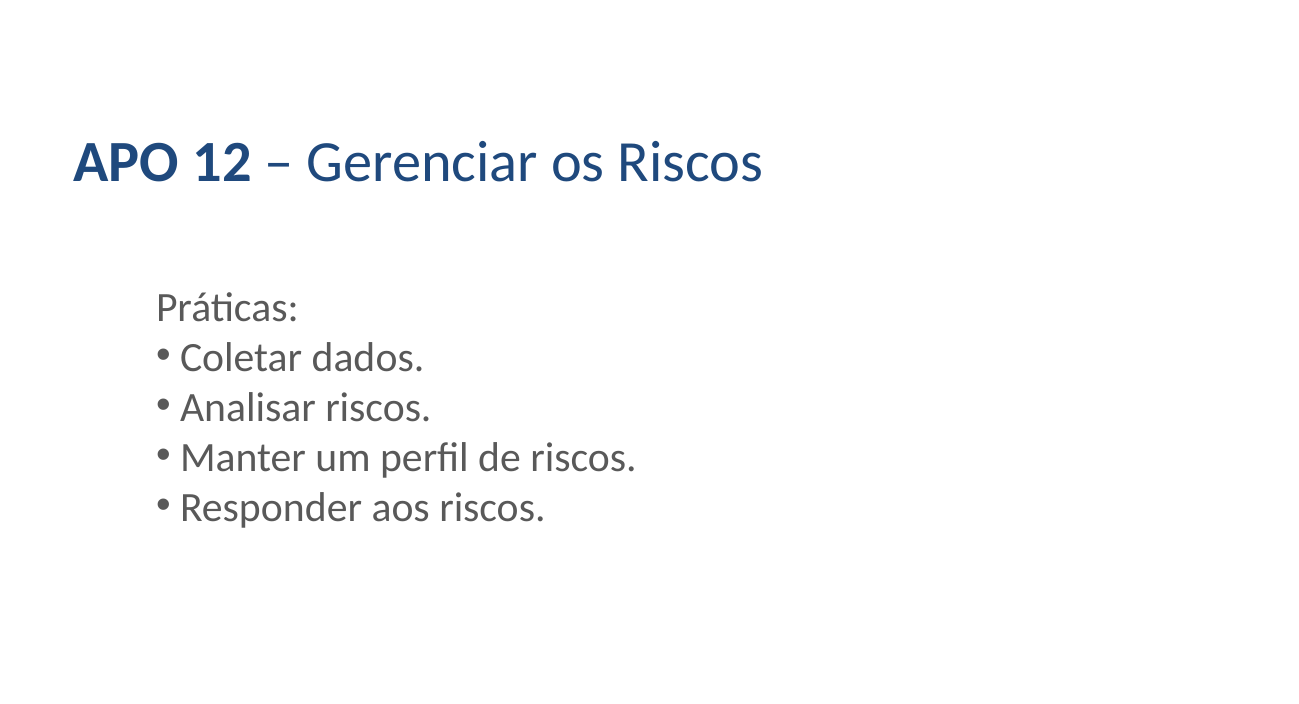

APO 12 – Gerenciar os Riscos

Práticas:
 Coletar dados.
 Analisar riscos.
 Manter um perfil de riscos.
 Responder aos riscos.